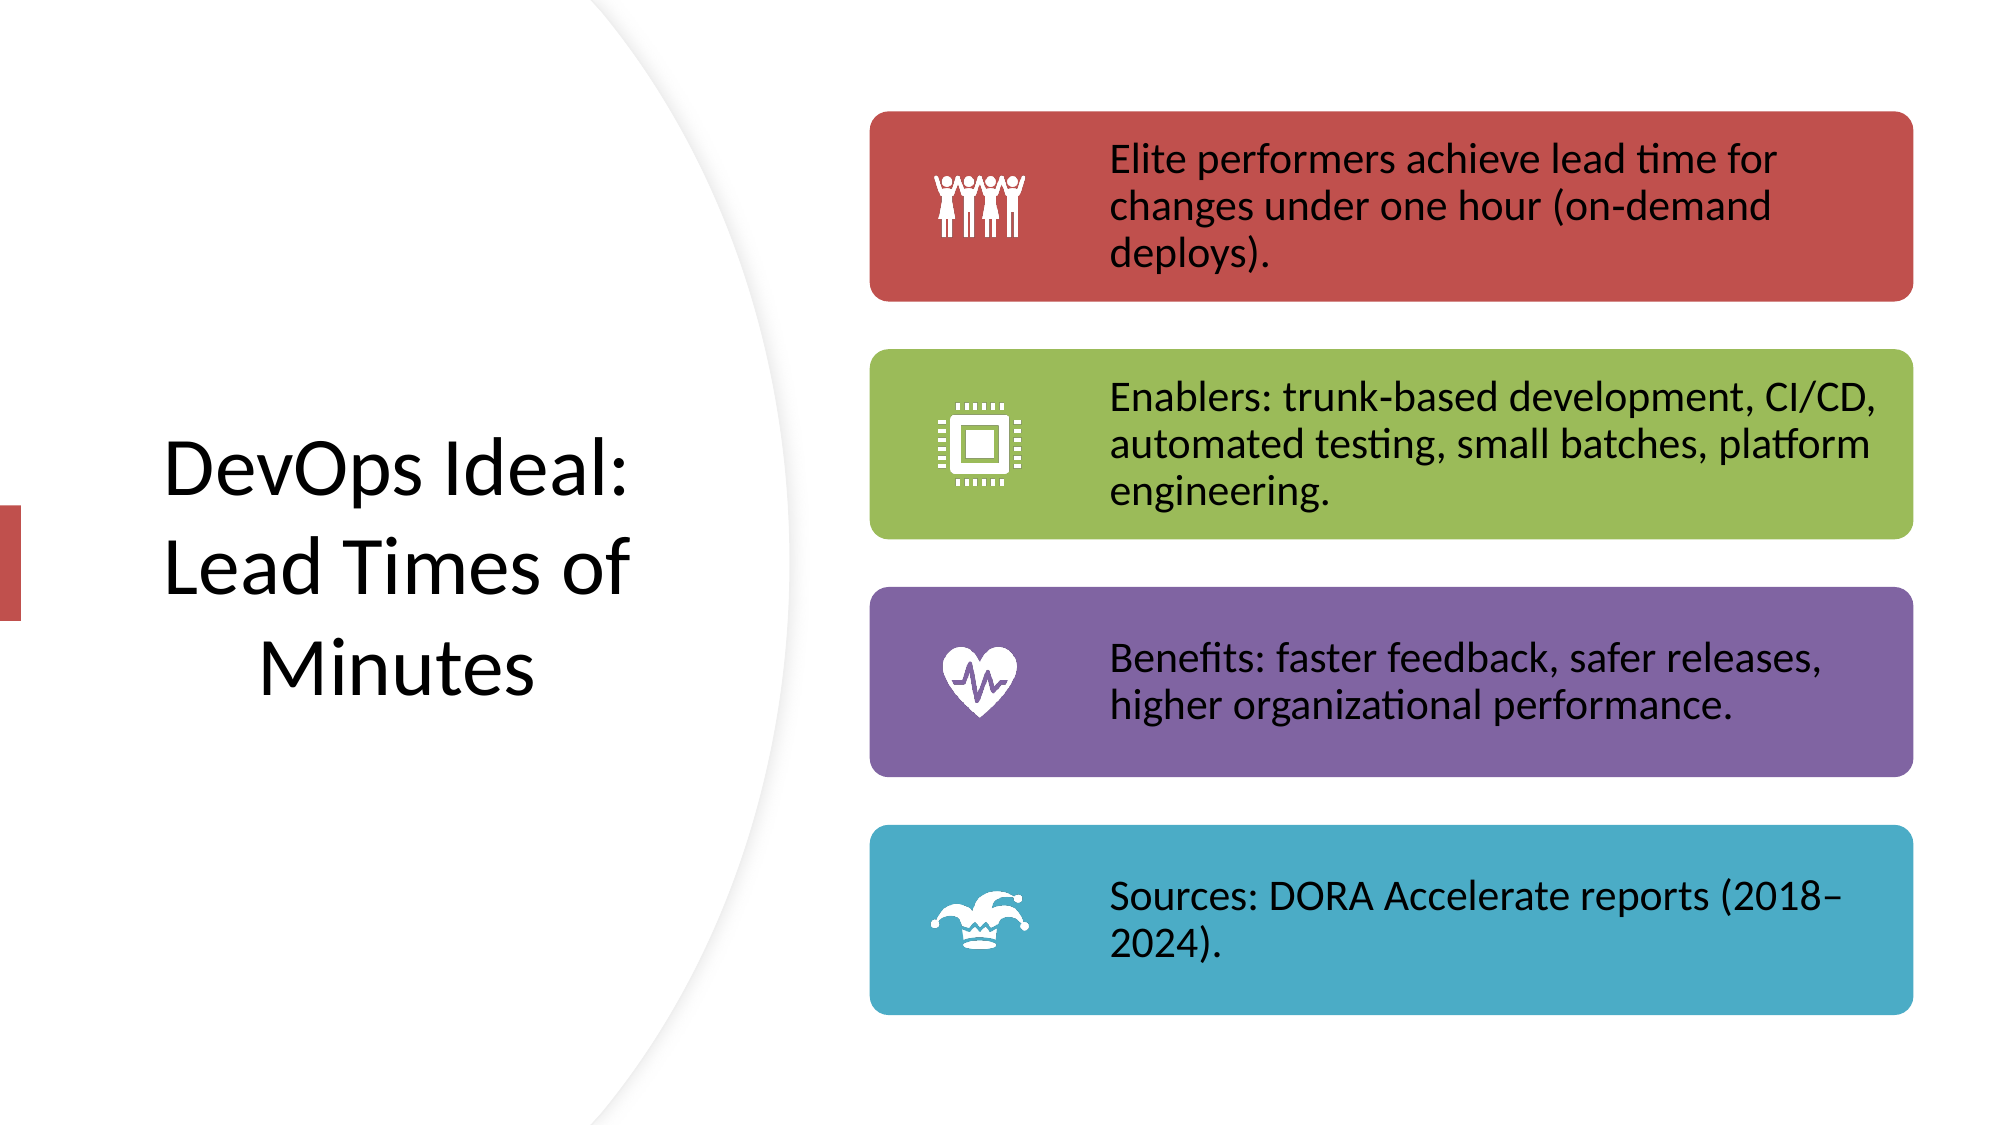

Elite performers achieve lead time for changes under one hour (on‑demand deploys).
Enablers: trunk‑based development, CI/CD, automated testing, small batches, platform engineering.
Benefits: faster feedback, safer releases, higher organizational performance.
Sources: DORA Accelerate reports (2018–2024).
# DevOps Ideal: Lead Times of Minutes